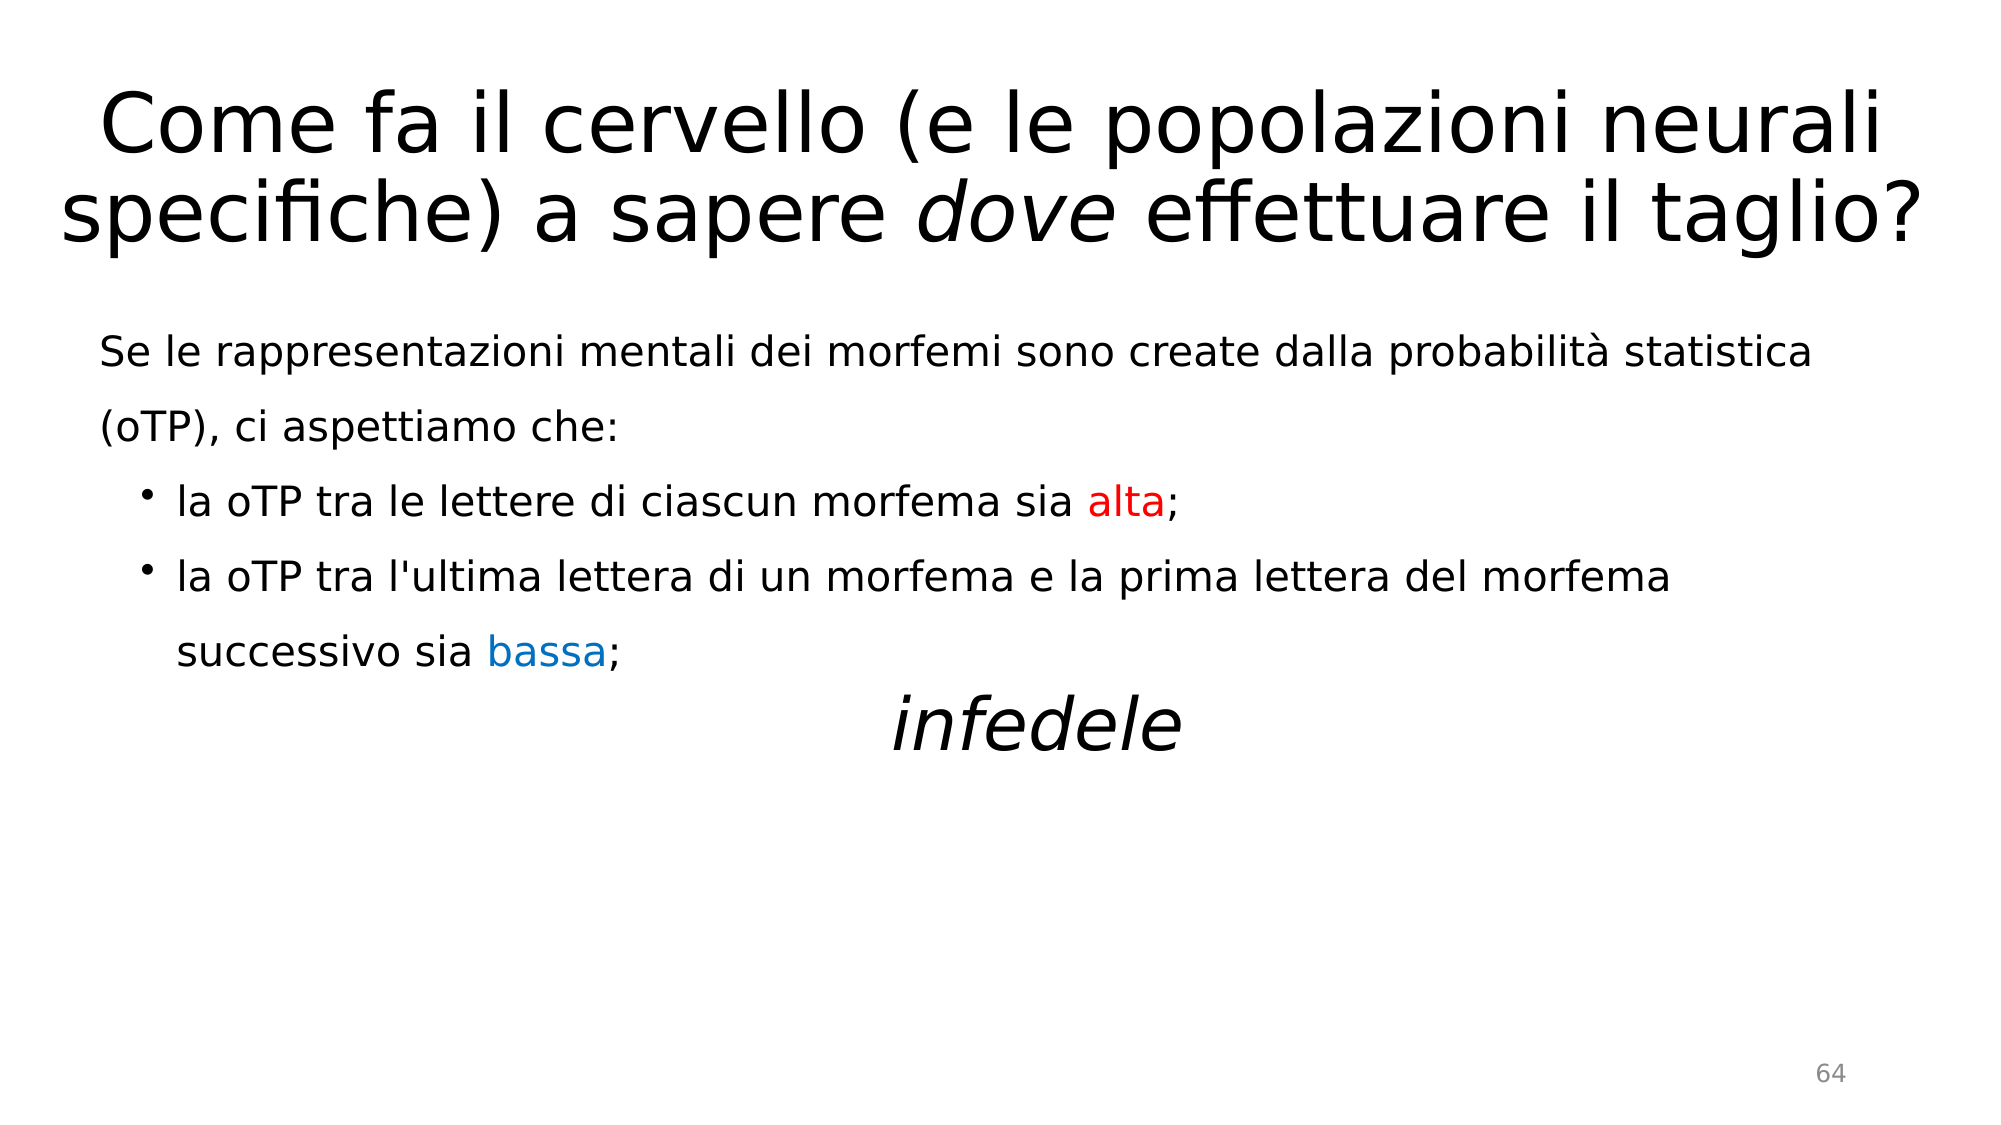

# Come fa il cervello (e le popolazioni neurali specifiche) a sapere dove effettuare il taglio?
Se le rappresentazioni mentali dei morfemi sono create dalla probabilità statistica (oTP), ci aspettiamo che:
la oTP tra le lettere di ciascun morfema sia alta;
la oTP tra l'ultima lettera di un morfema e la prima lettera del morfema successivo sia bassa;
infedele
64